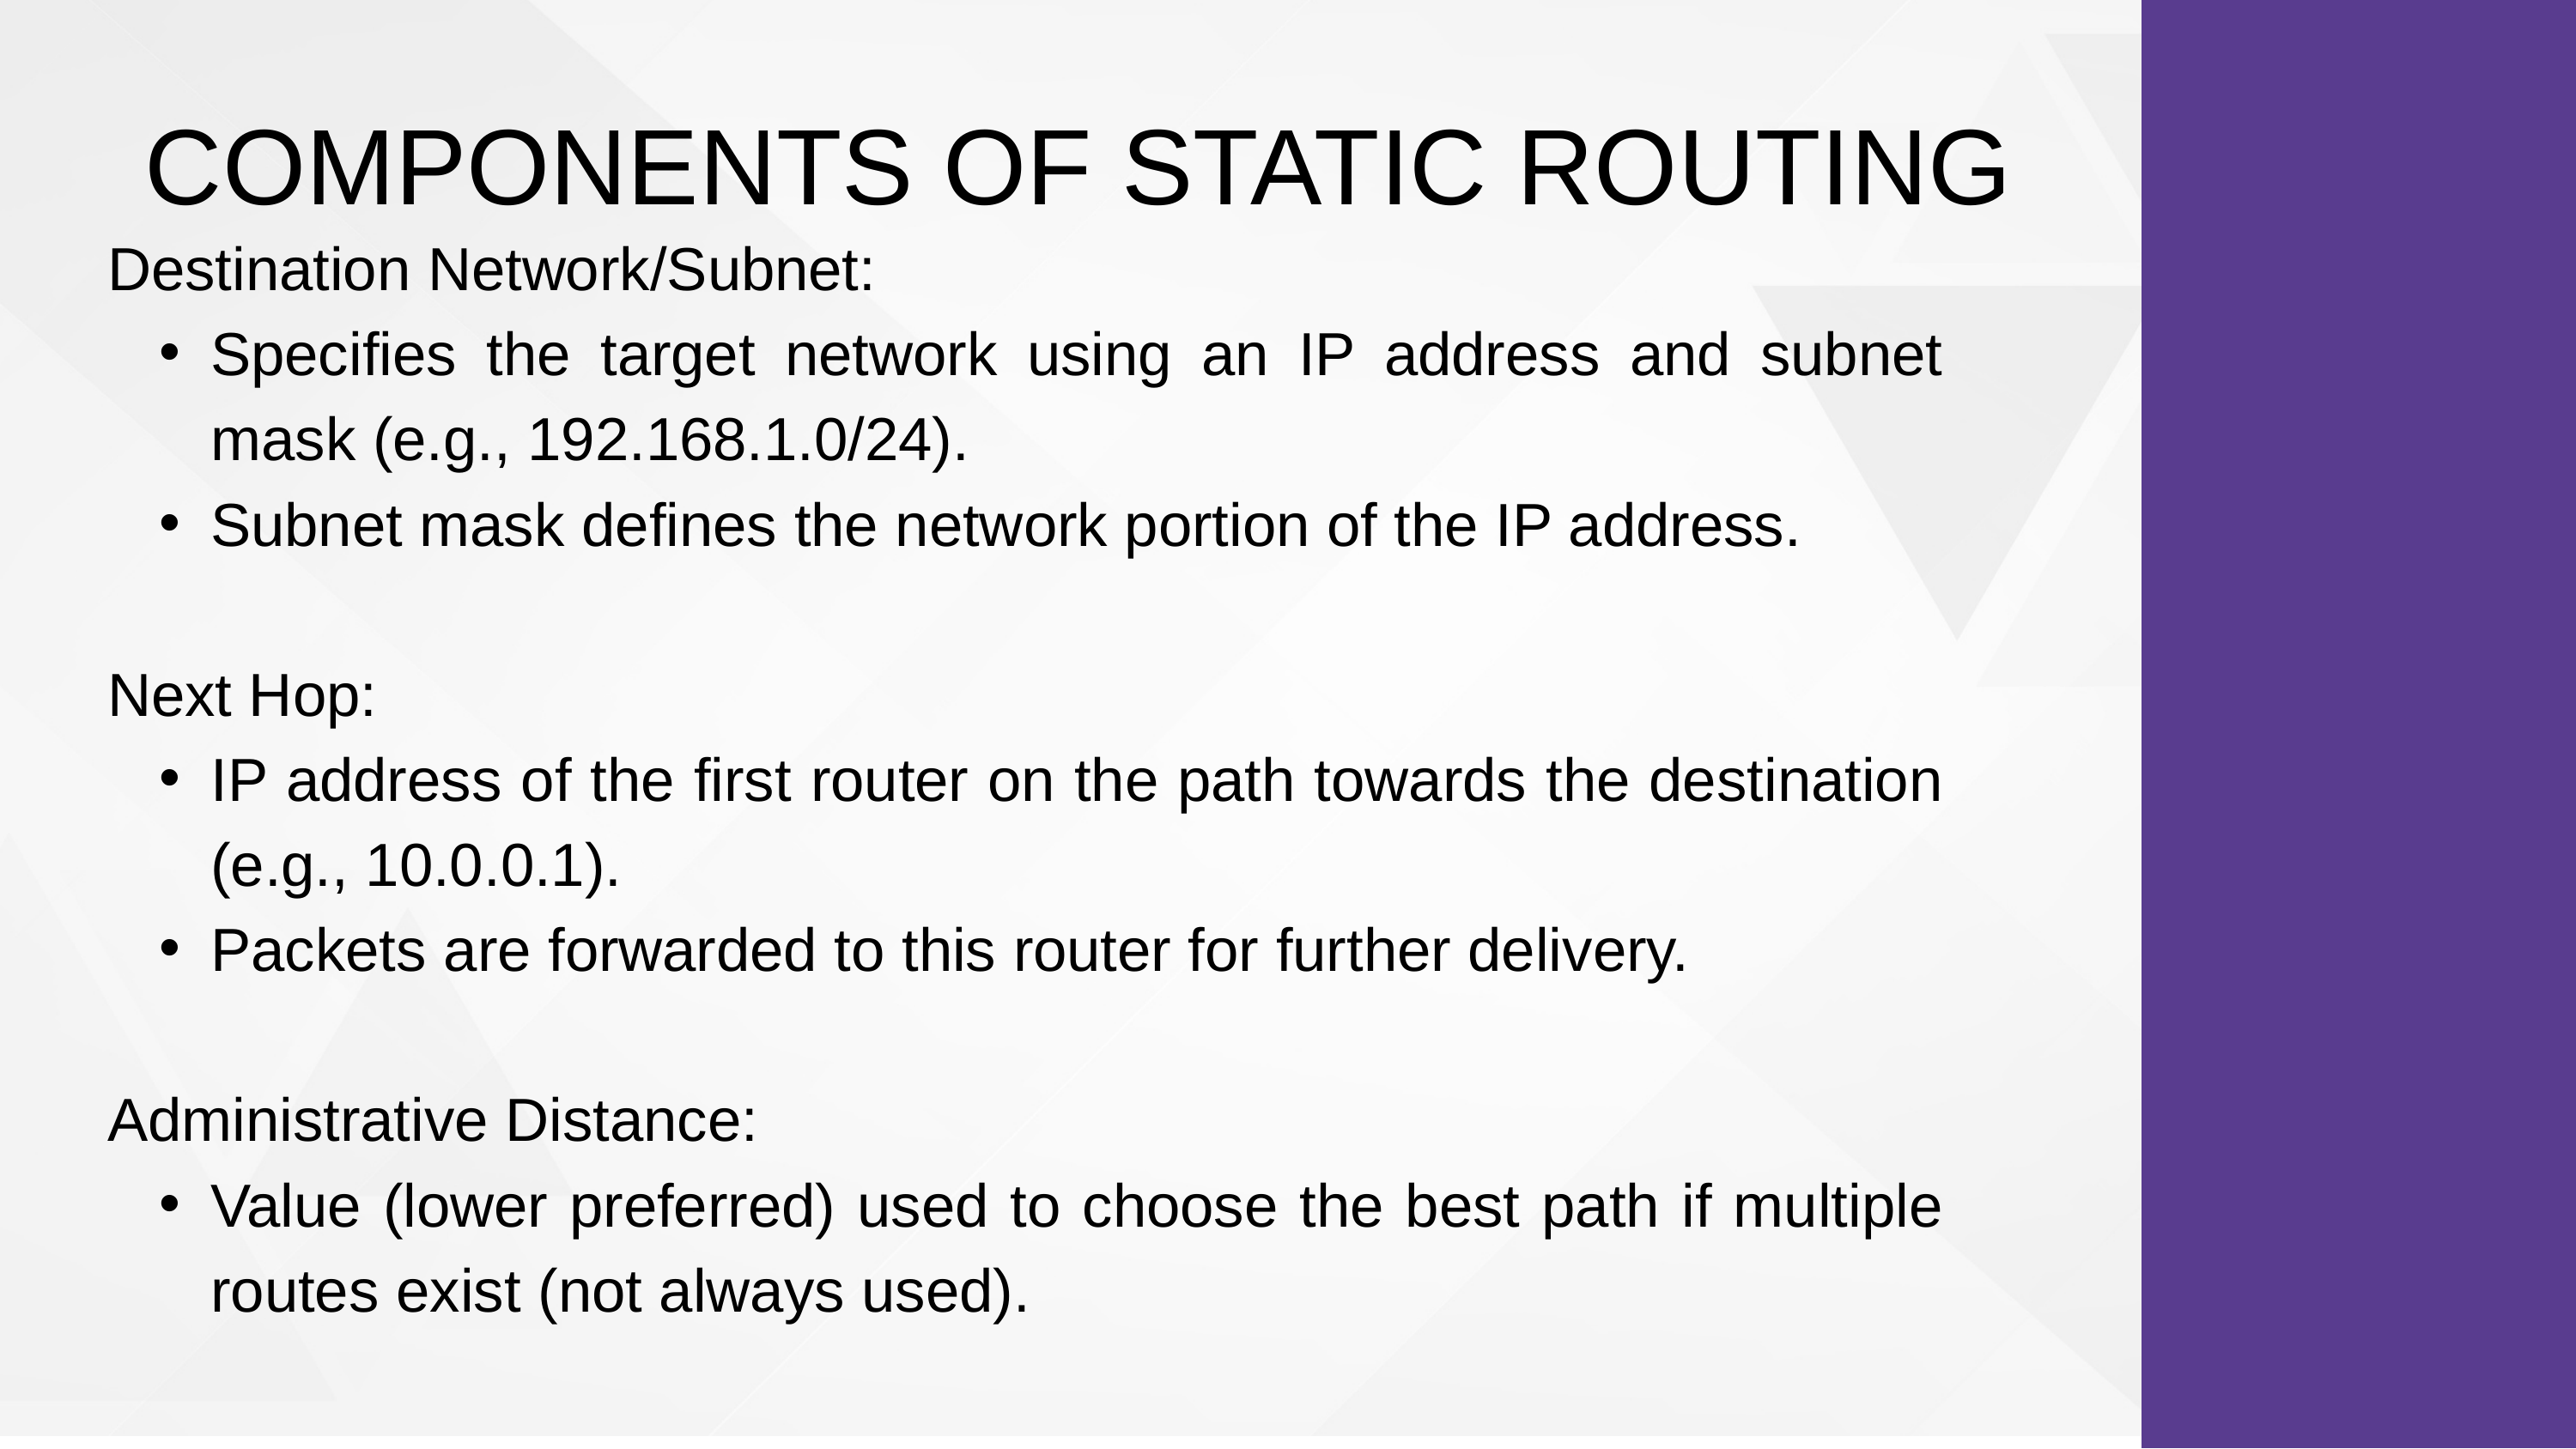

COMPONENTS OF STATIC ROUTING
Destination Network/Subnet:
Specifies the target network using an IP address and subnet mask (e.g., 192.168.1.0/24).
Subnet mask defines the network portion of the IP address.

Next Hop:
IP address of the first router on the path towards the destination (e.g., 10.0.0.1).
Packets are forwarded to this router for further delivery.

Administrative Distance:
Value (lower preferred) used to choose the best path if multiple routes exist (not always used).